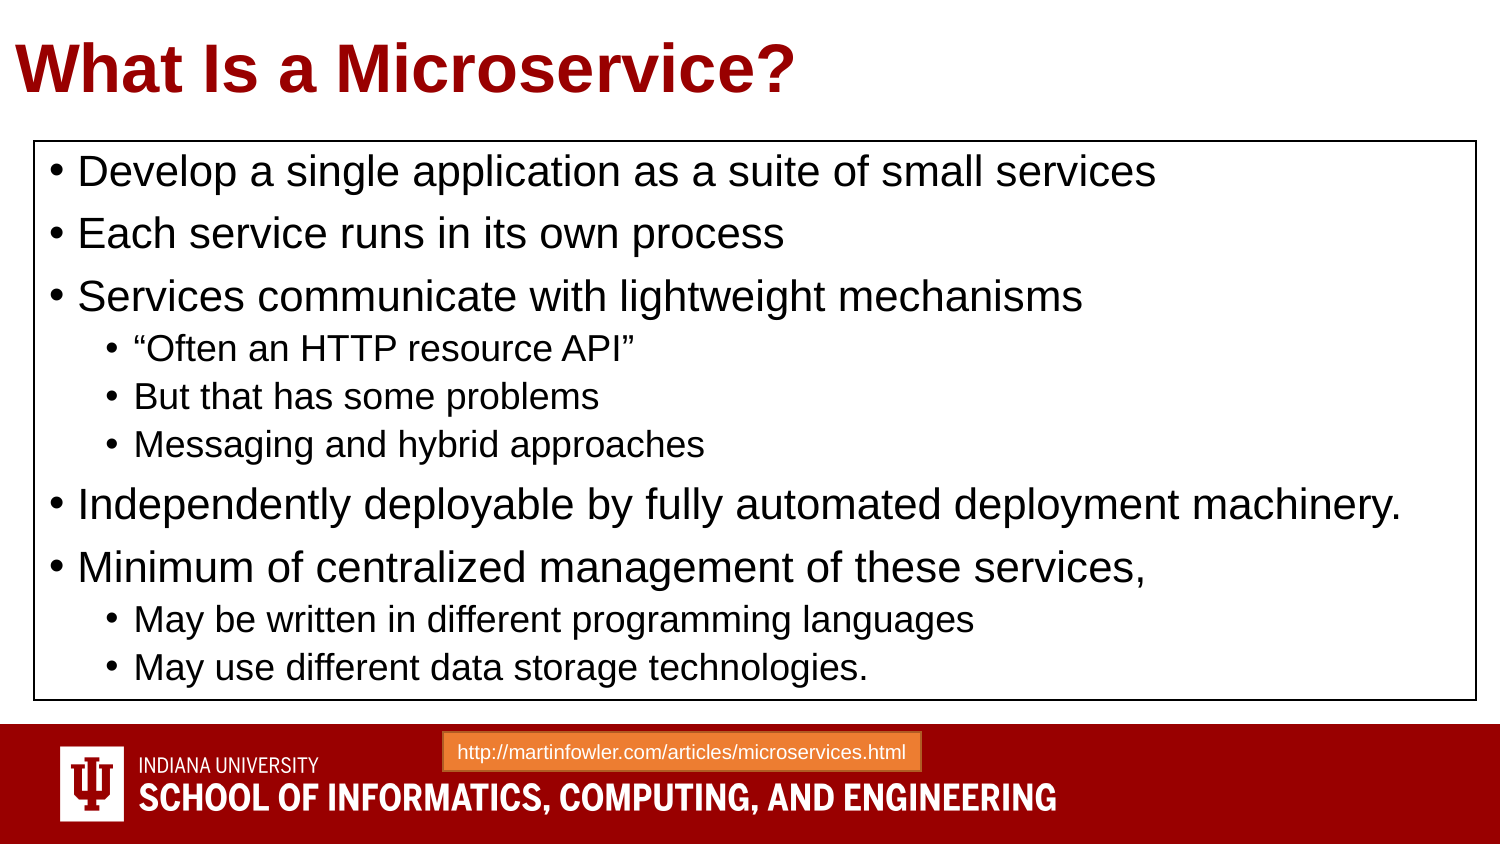

# What Is a Microservice?
Develop a single application as a suite of small services
Each service runs in its own process
Services communicate with lightweight mechanisms
“Often an HTTP resource API”
But that has some problems
Messaging and hybrid approaches
Independently deployable by fully automated deployment machinery.
Minimum of centralized management of these services,
May be written in different programming languages
May use different data storage technologies.
http://martinfowler.com/articles/microservices.html